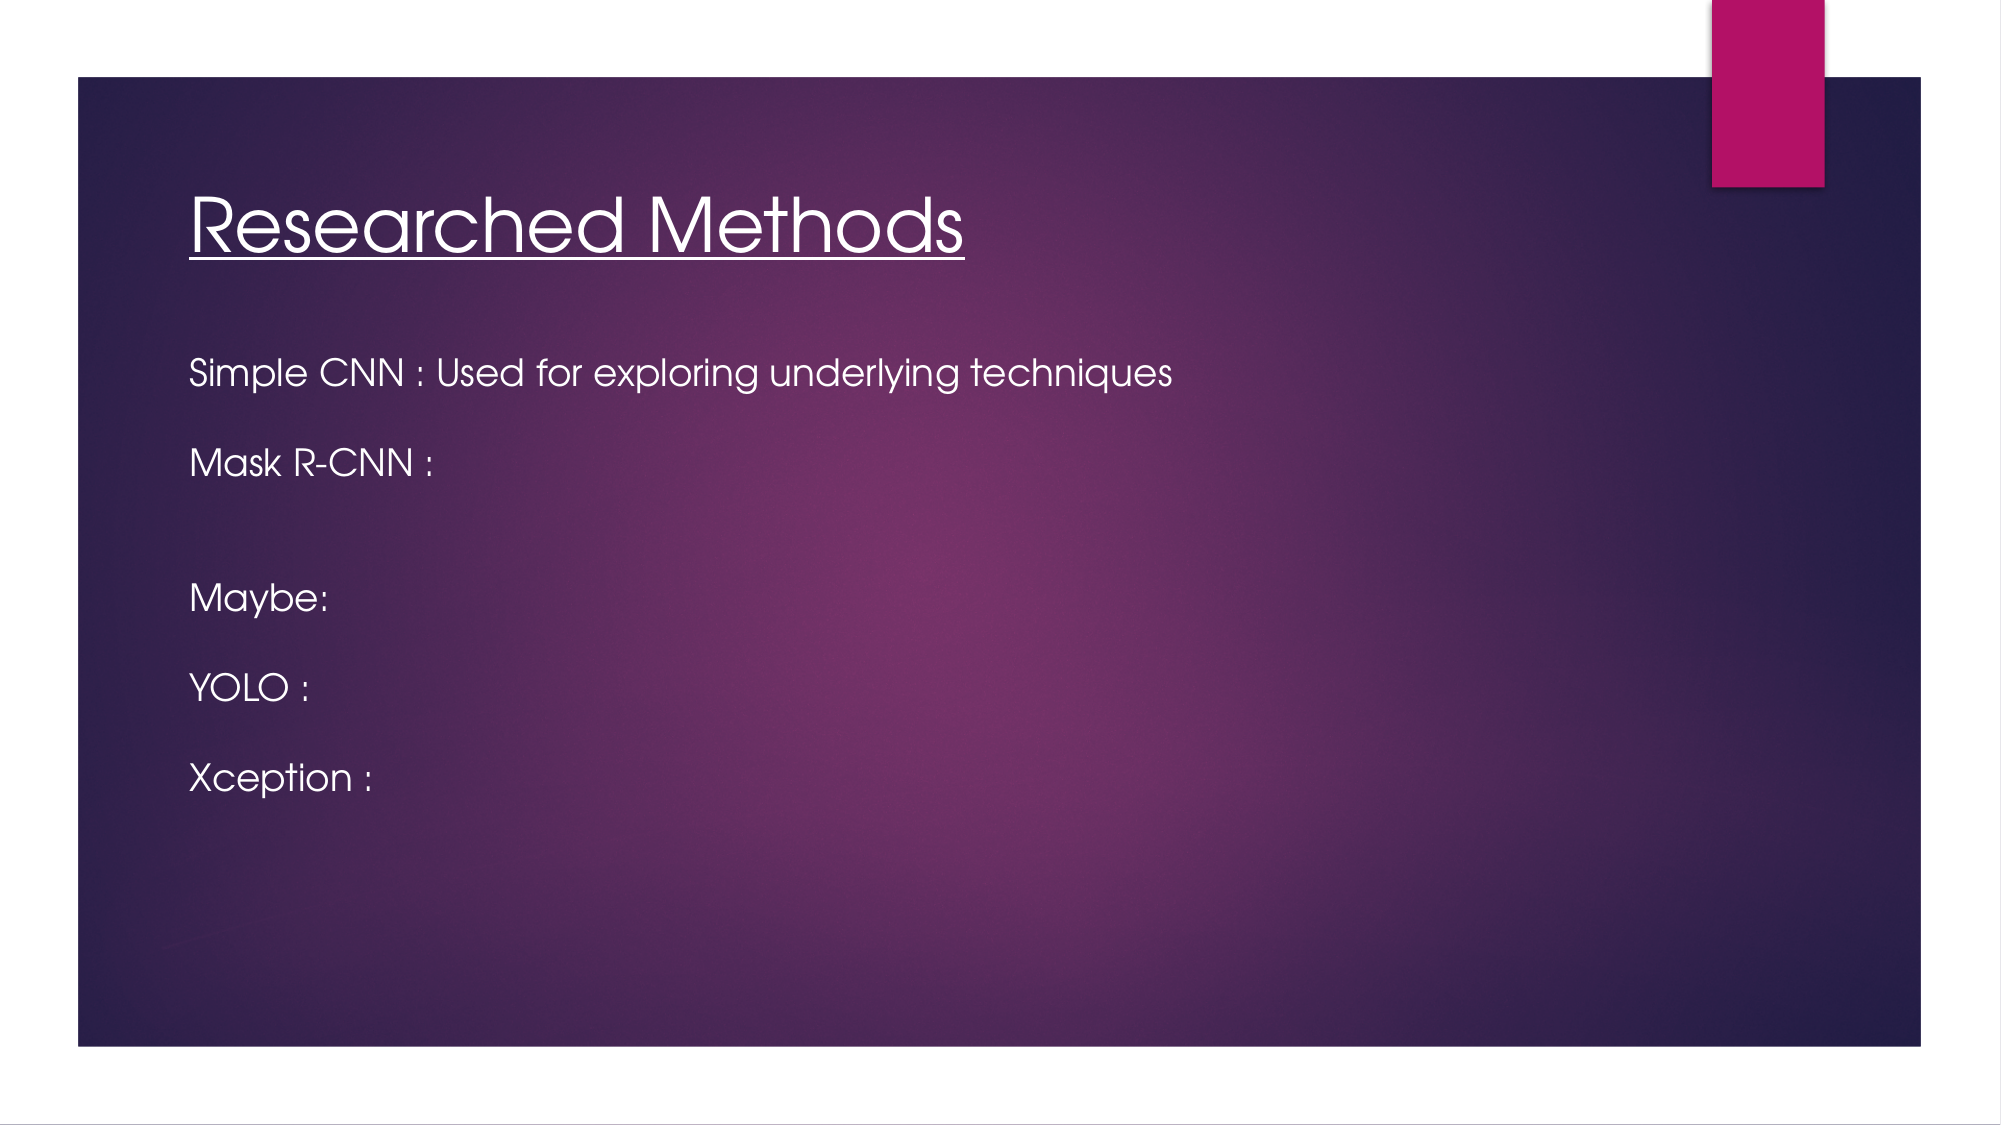

Researched Methods
Simple CNN : Used for exploring underlying techniques

Mask R-CNN :

Maybe:

YOLO :

Xception :